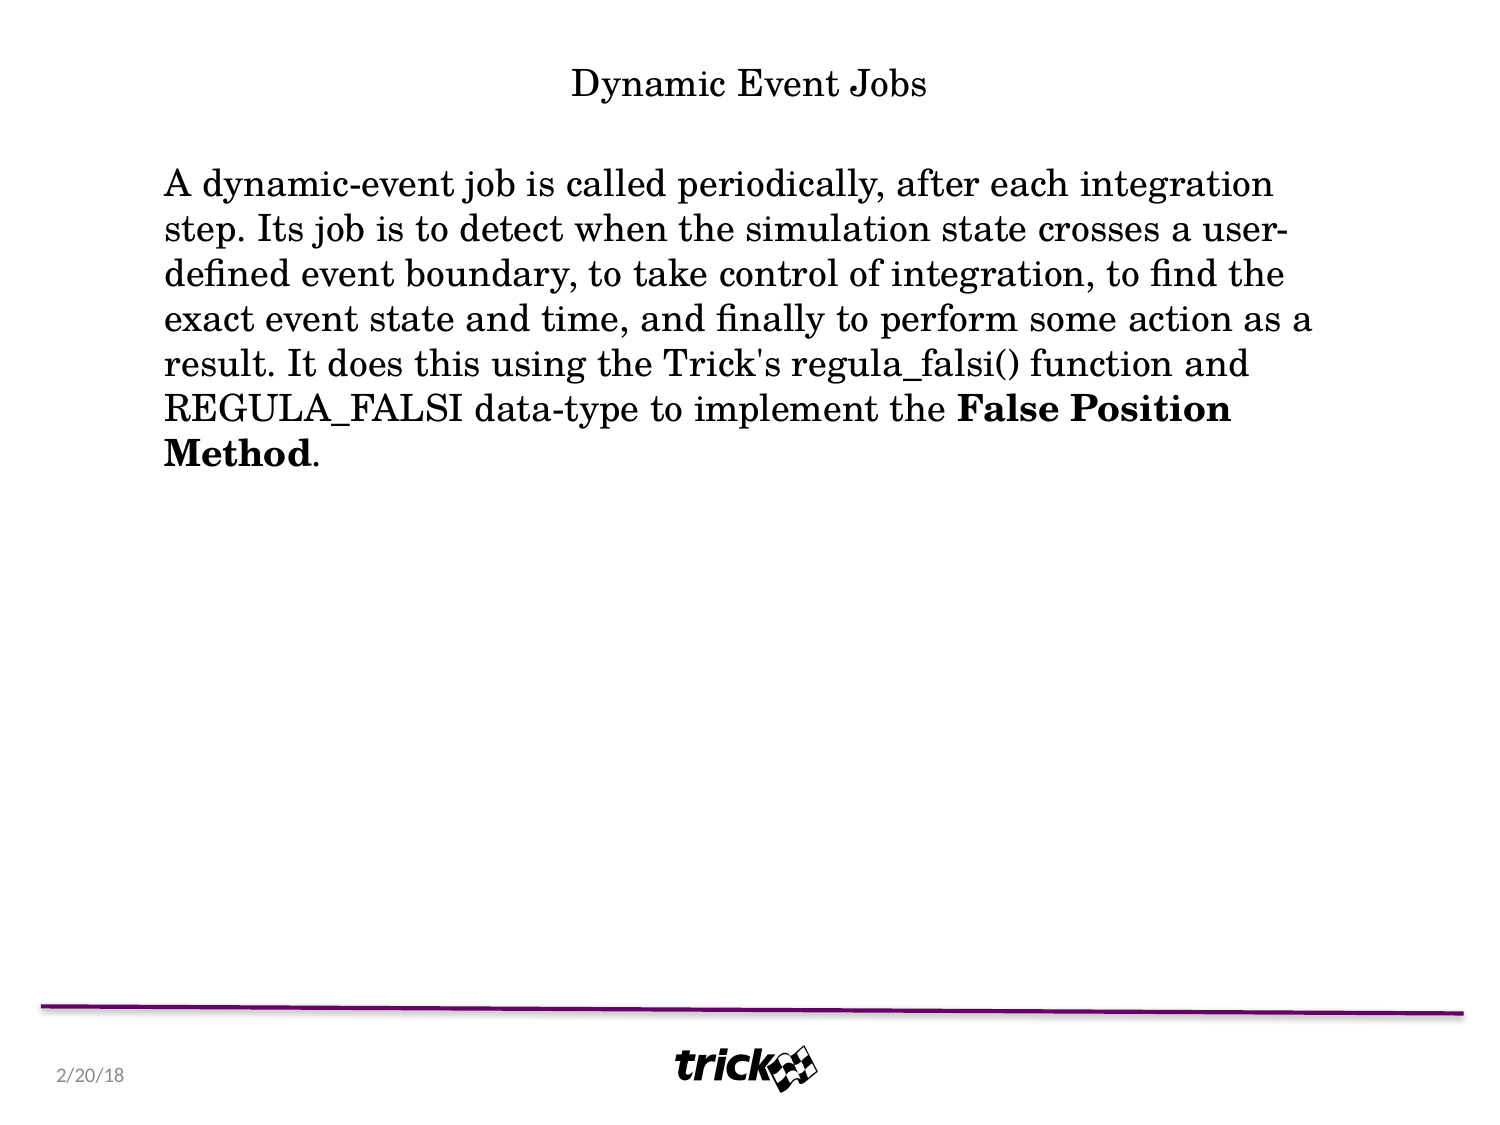

Dynamic Event Jobs
A dynamic-event job is called periodically, after each integration step. Its job is to detect when the simulation state crosses a user-defined event boundary, to take control of integration, to find the exact event state and time, and finally to perform some action as a result. It does this using the Trick's regula_falsi() function and REGULA_FALSI data-type to implement the False Position Method.